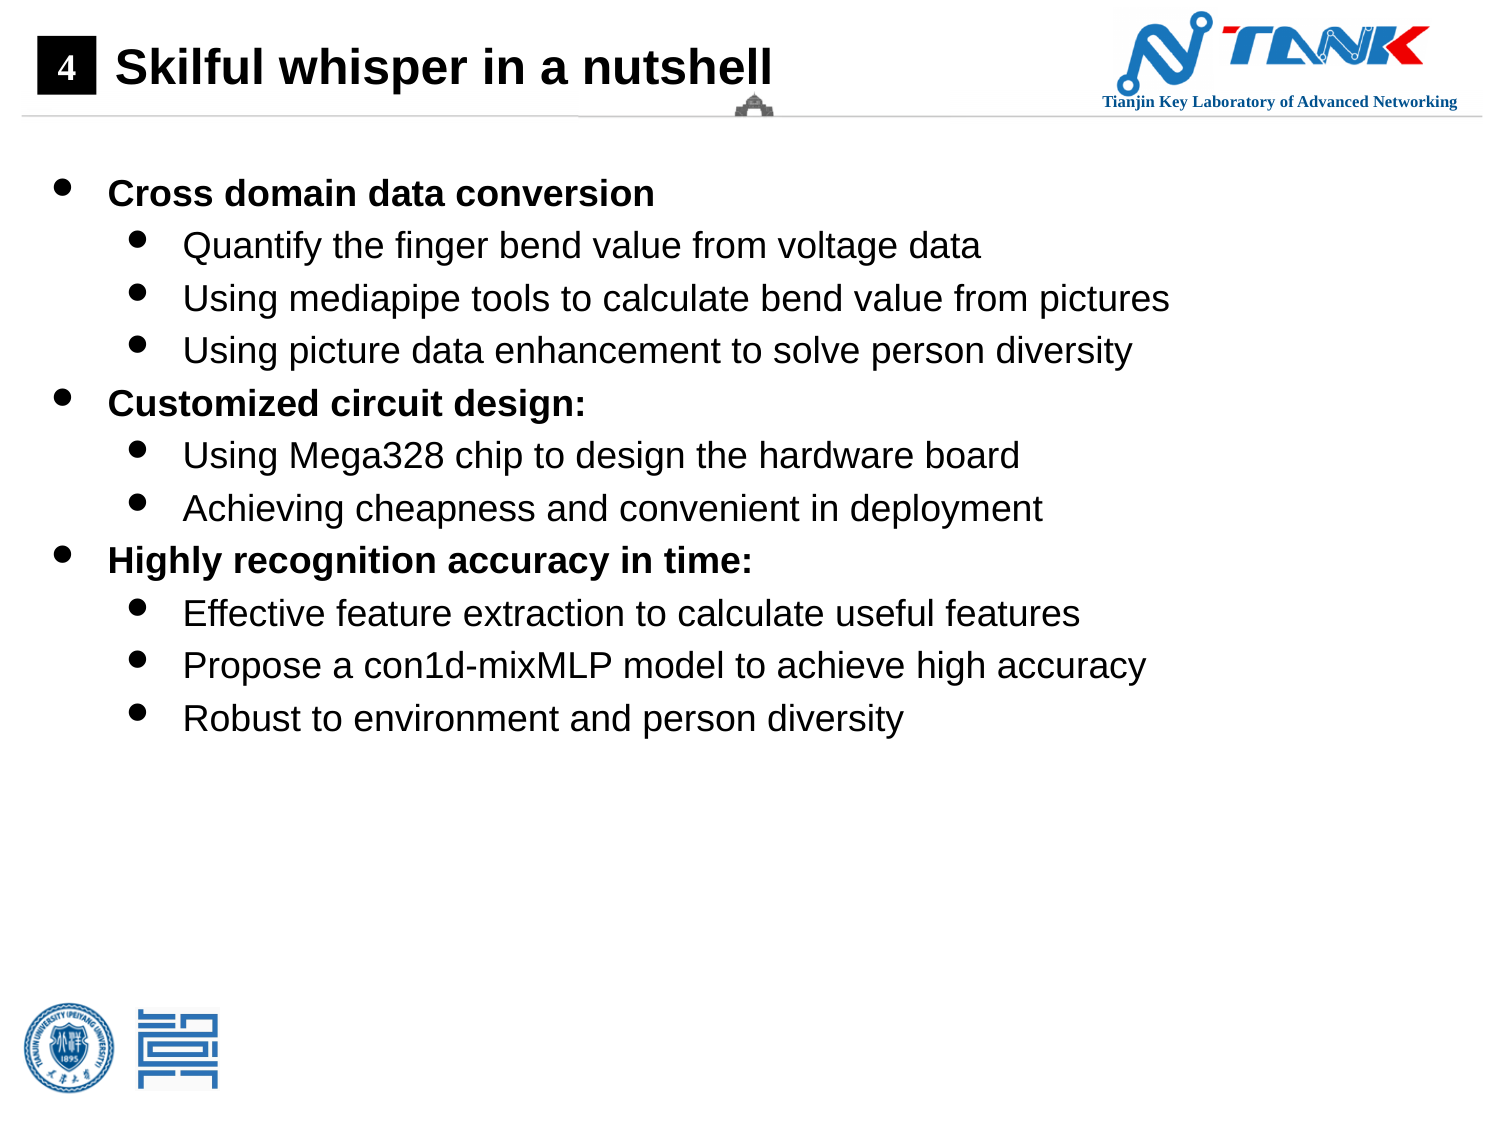

Skilful whisper in a nutshell
4
Cross domain data conversion
Quantify the finger bend value from voltage data
Using mediapipe tools to calculate bend value from pictures
Using picture data enhancement to solve person diversity
Customized circuit design:
Using Mega328 chip to design the hardware board
Achieving cheapness and convenient in deployment
Highly recognition accuracy in time:
Effective feature extraction to calculate useful features
Propose a con1d-mixMLP model to achieve high accuracy
Robust to environment and person diversity